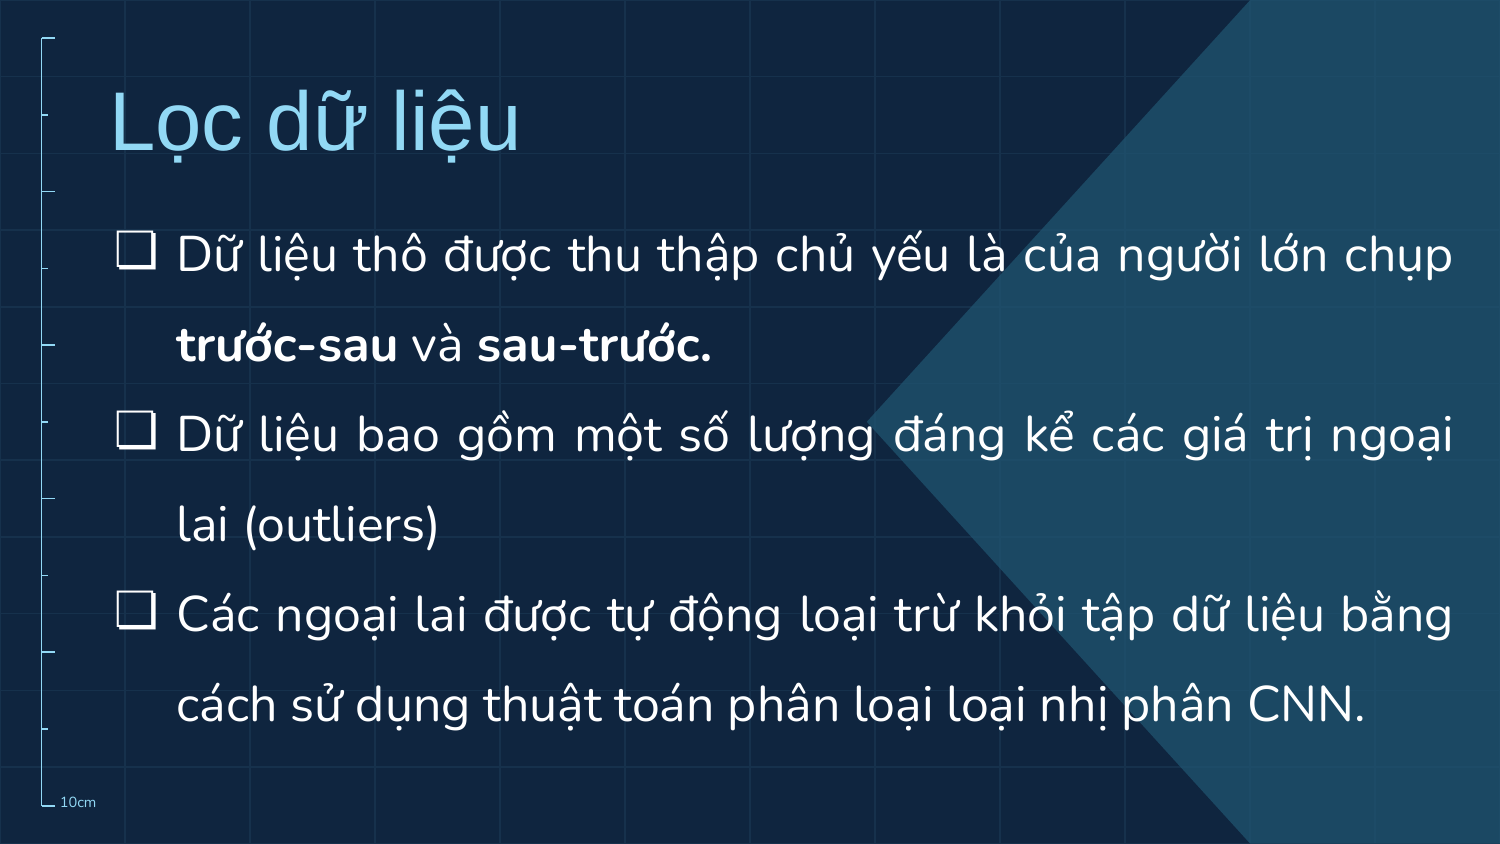

# Lọc dữ liệu
Dữ liệu thô được thu thập chủ yếu là của người lớn chụp trước-sau và sau-trước.
Dữ liệu bao gồm một số lượng đáng kể các giá trị ngoại lai (outliers)
Các ngoại lai được tự động loại trừ khỏi tập dữ liệu bằng cách sử dụng thuật toán phân loại loại nhị phân CNN.